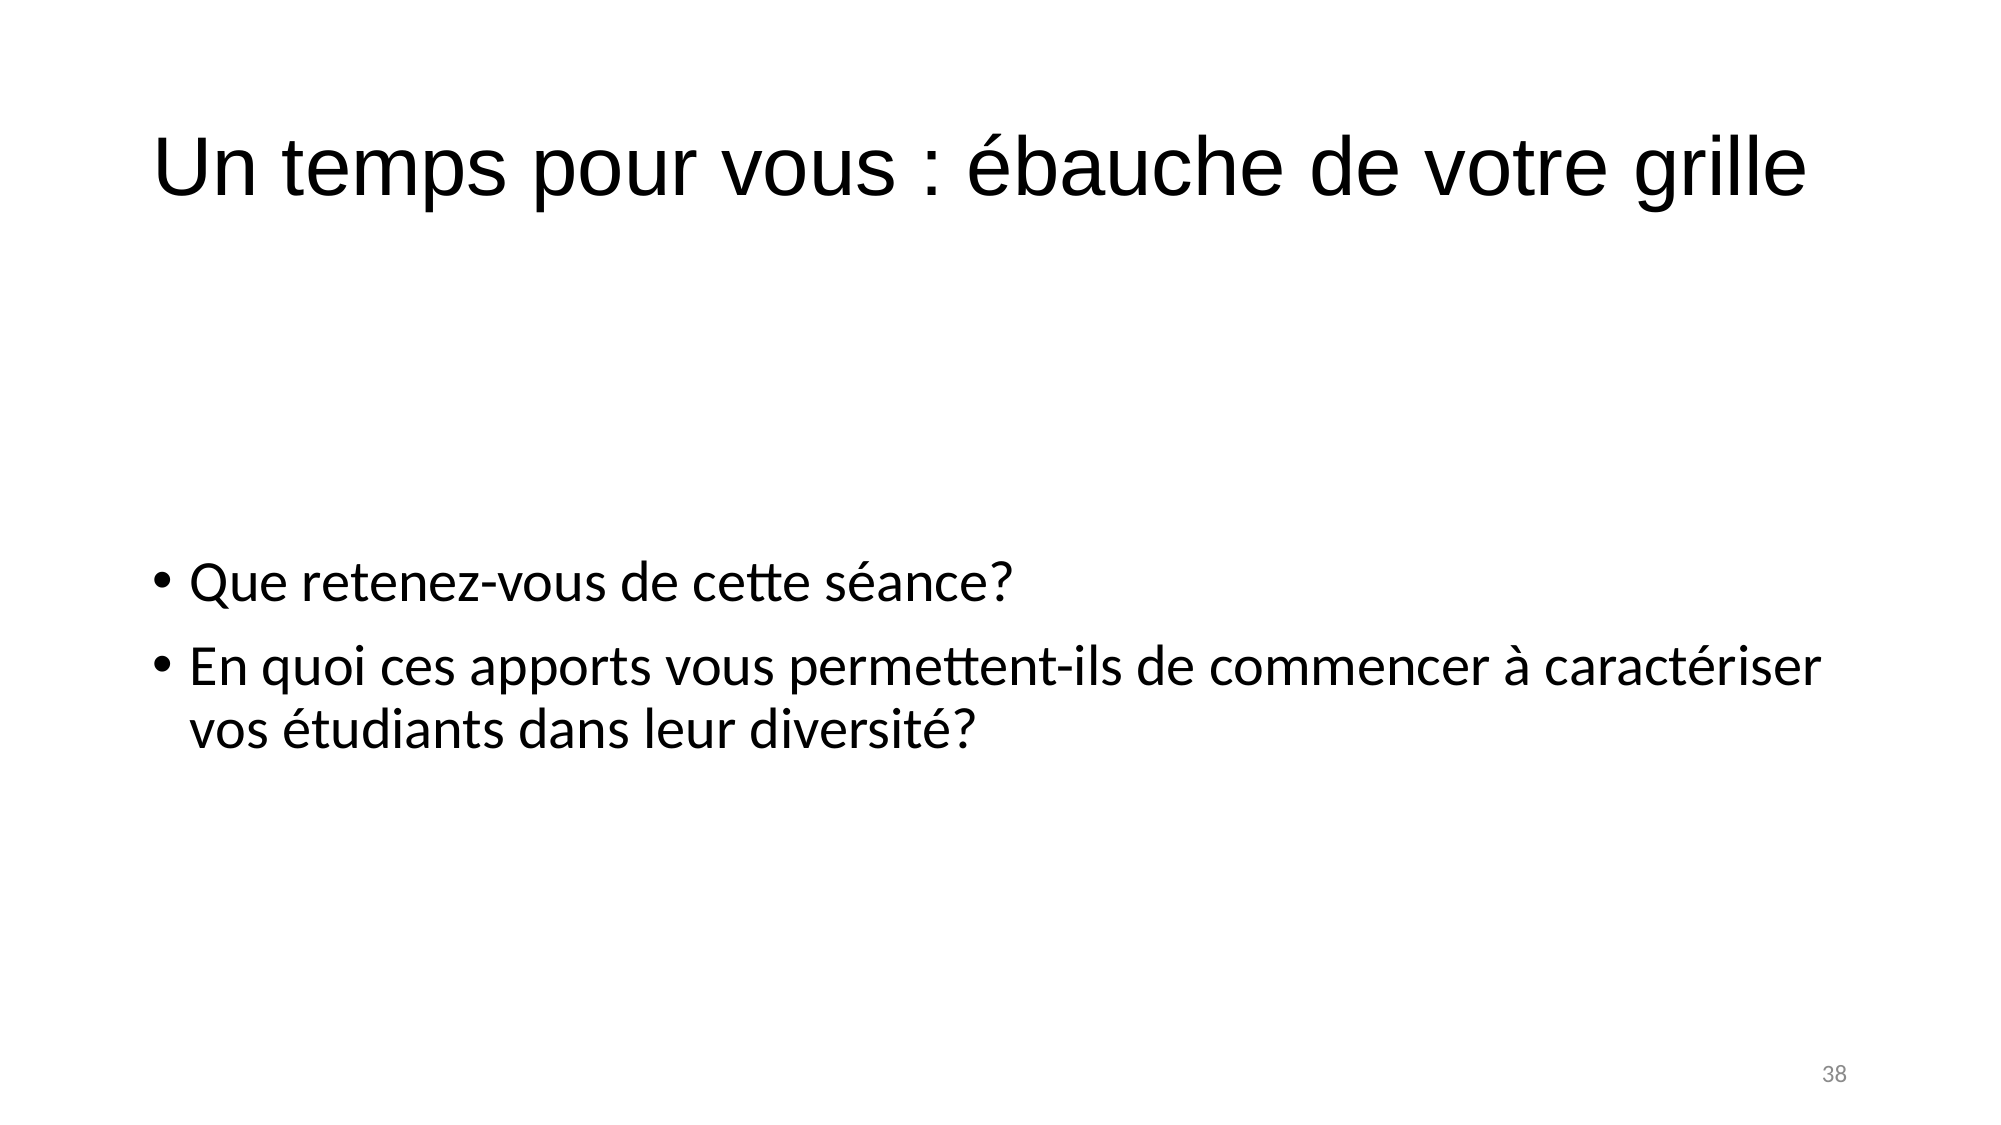

# Un temps pour vous : ébauche de votre grille
Que retenez-vous de cette séance?
En quoi ces apports vous permettent-ils de commencer à caractériser vos étudiants dans leur diversité?
38